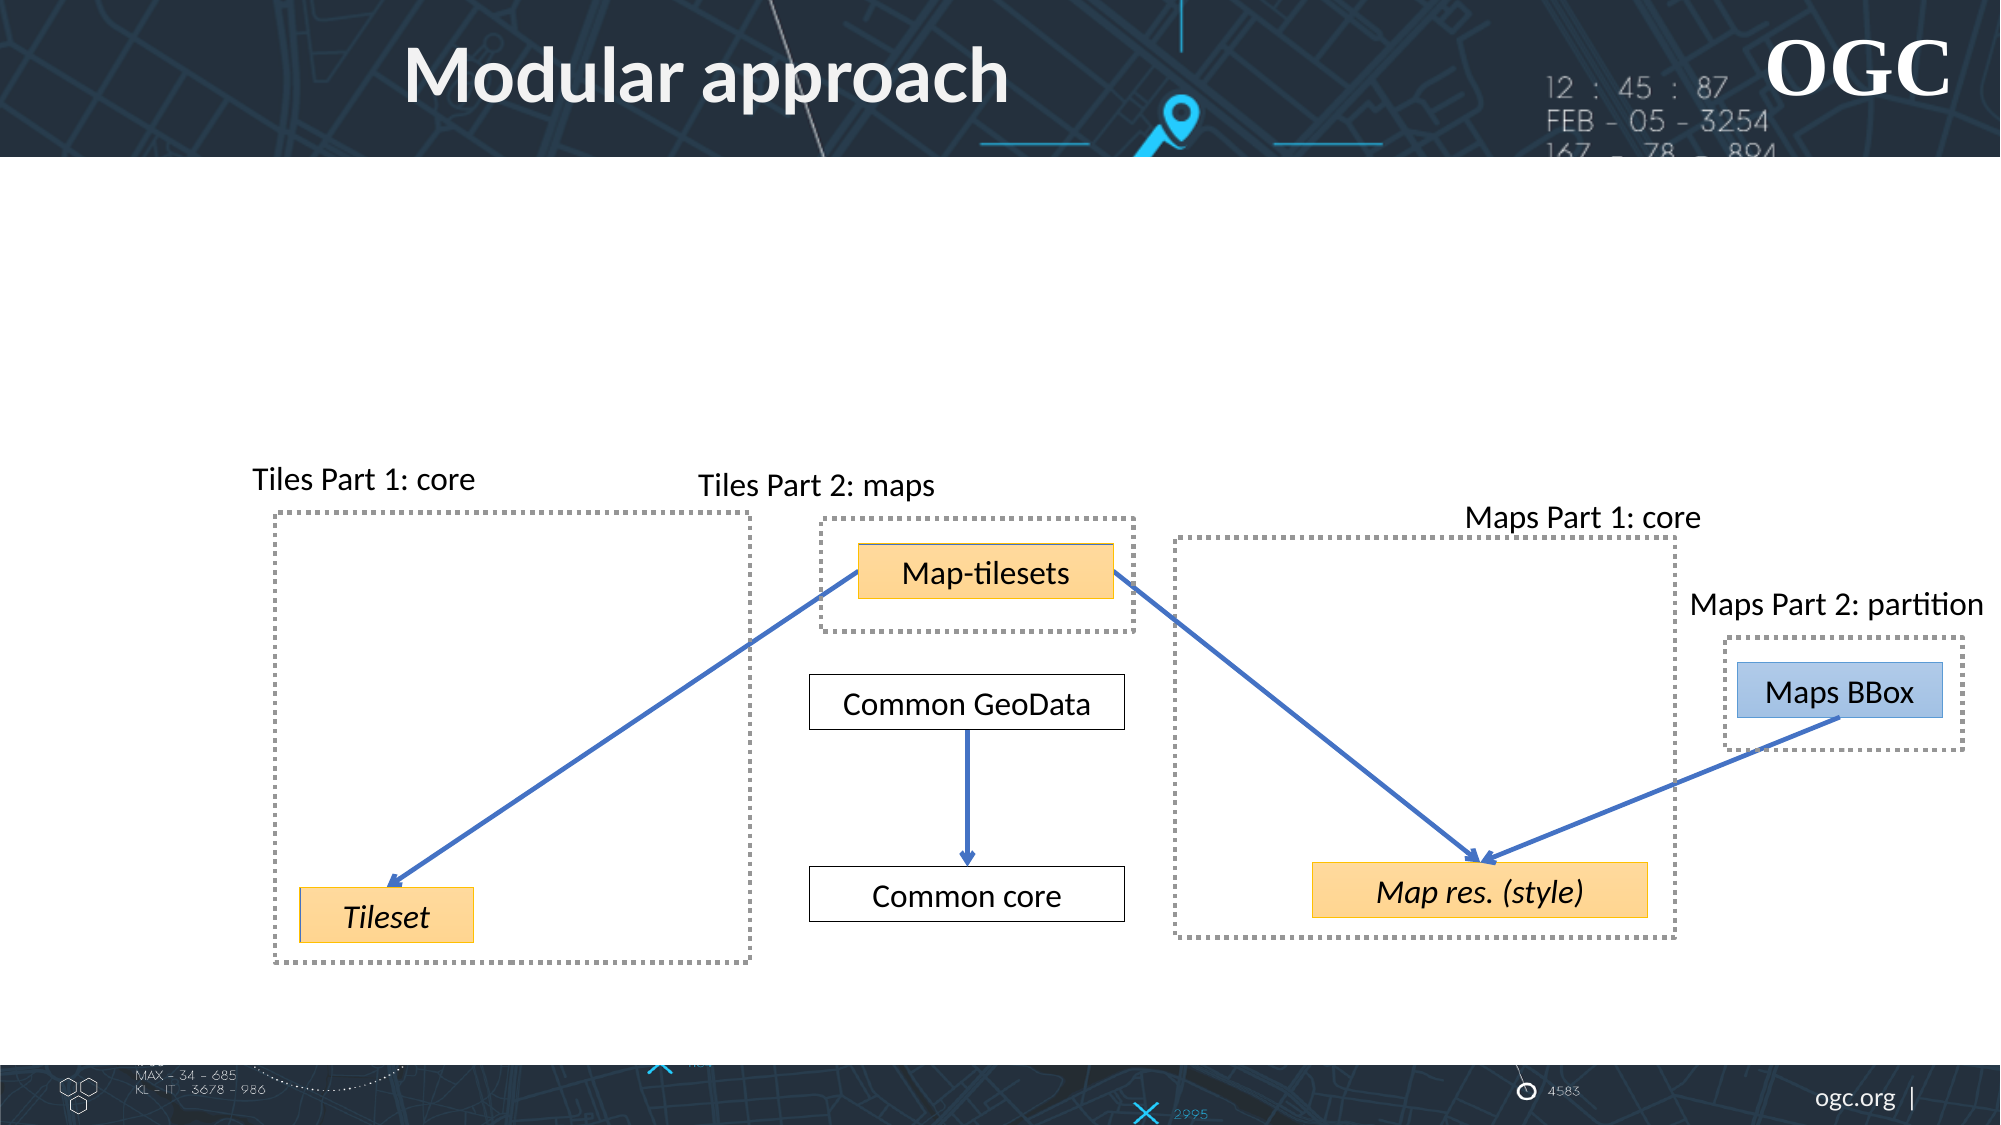

# Modular approach
Tiles Part 1: core
Tiles Part 2: maps

Map-tilesets
Maps Part 1: core

Maps Part 2: partition

Maps BBox
Common GeoData
Map res. (style)
Common core
Tileset